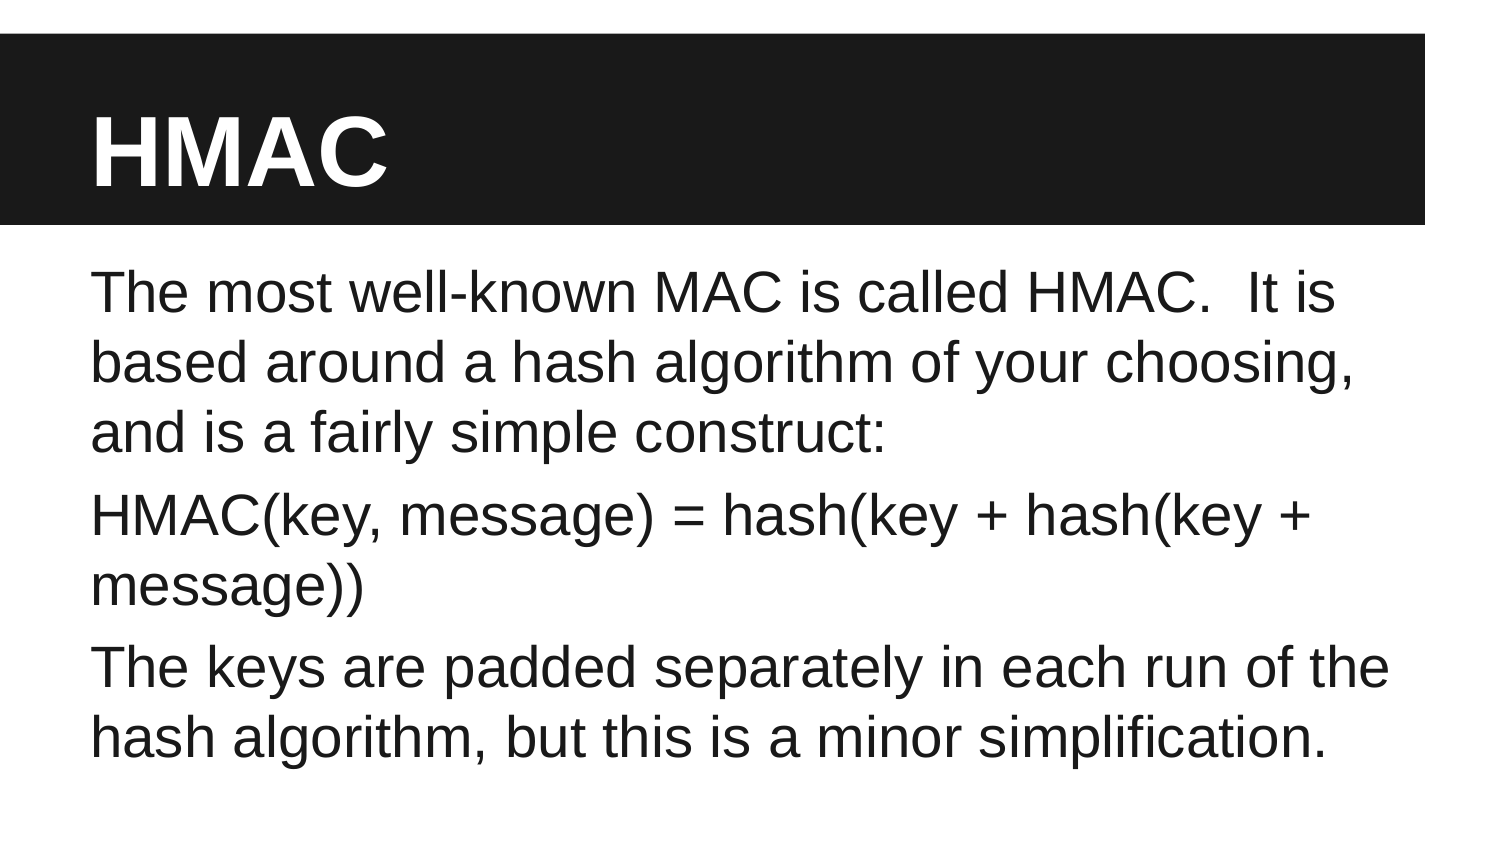

# HMAC
The most well-known MAC is called HMAC.  It is based around a hash algorithm of your choosing, and is a fairly simple construct:
HMAC(key, message) = hash(key + hash(key + message))
The keys are padded separately in each run of the hash algorithm, but this is a minor simplification.